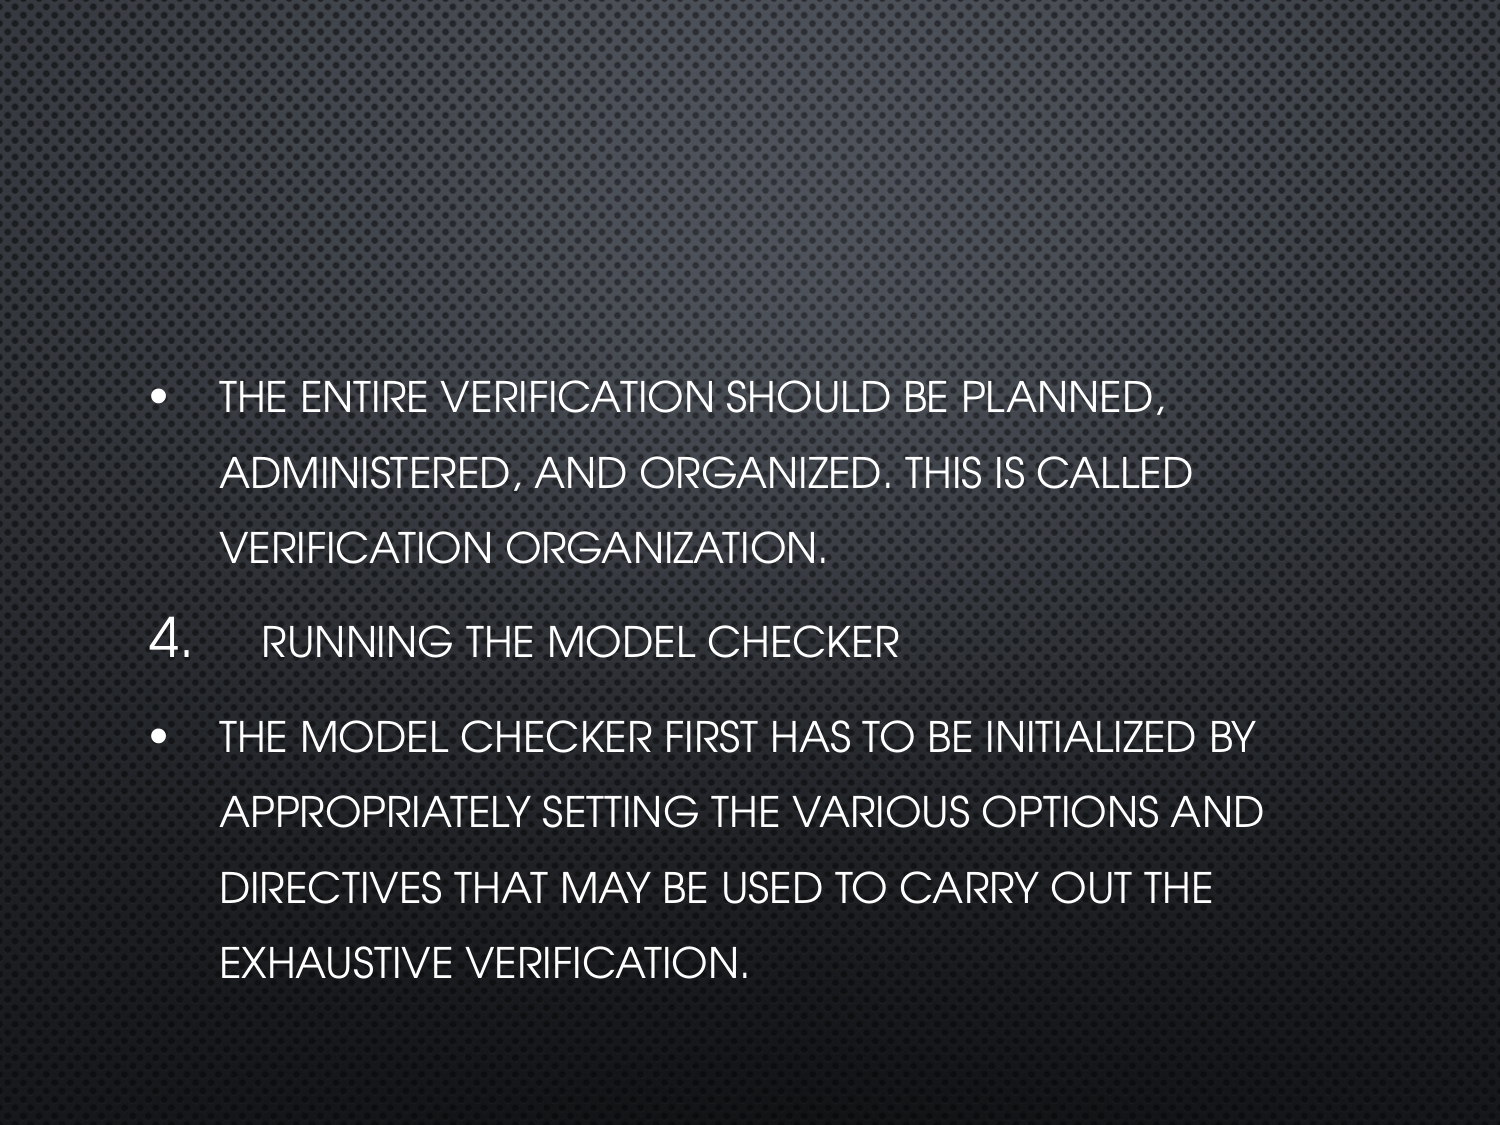

the entire verification should be planned, administered, and organized. This is called verification organization.
Running the Model Checker
The model checker first has to be initialized by appropriately setting the various options and directives that may be used to carry out the exhaustive verification.